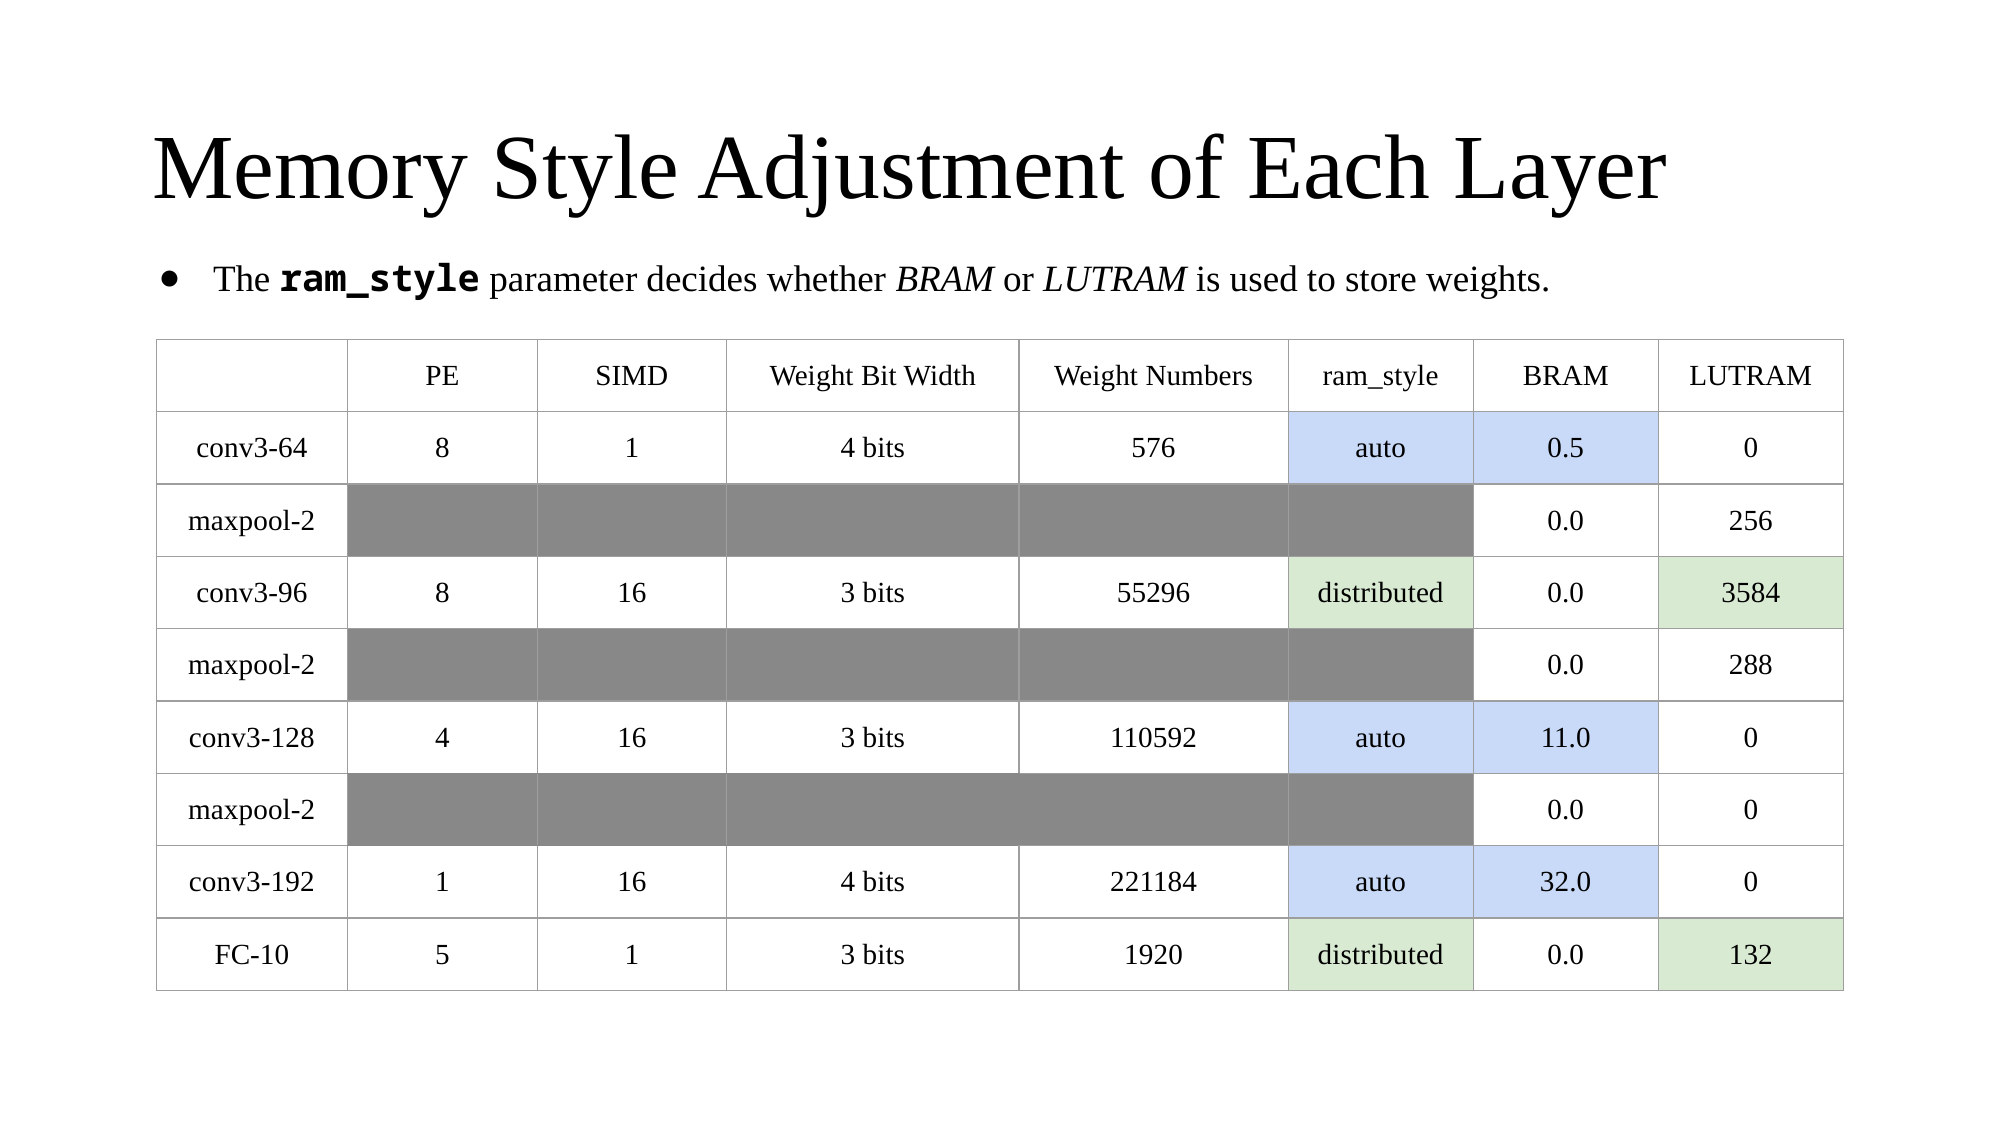

# Memory Style Adjustment of Each Layer
The ram_style parameter decides whether BRAM or LUTRAM is used to store weights.
|  | PE | SIMD | Weight Bit Width | Weight Numbers | ram\_style | BRAM | LUTRAM |
| --- | --- | --- | --- | --- | --- | --- | --- |
| conv3-64 | 8 | 1 | 4 bits | 576 | auto | 0.5 | 0 |
| maxpool-2 |  |  |  |  |  | 0.0 | 256 |
| conv3-96 | 8 | 16 | 3 bits | 55296 | distributed | 0.0 | 3584 |
| maxpool-2 |  |  |  |  |  | 0.0 | 288 |
| conv3-128 | 4 | 16 | 3 bits | 110592 | auto | 11.0 | 0 |
| maxpool-2 |  |  |  |  |  | 0.0 | 0 |
| conv3-192 | 1 | 16 | 4 bits | 221184 | auto | 32.0 | 0 |
| FC-10 | 5 | 1 | 3 bits | 1920 | distributed | 0.0 | 132 |